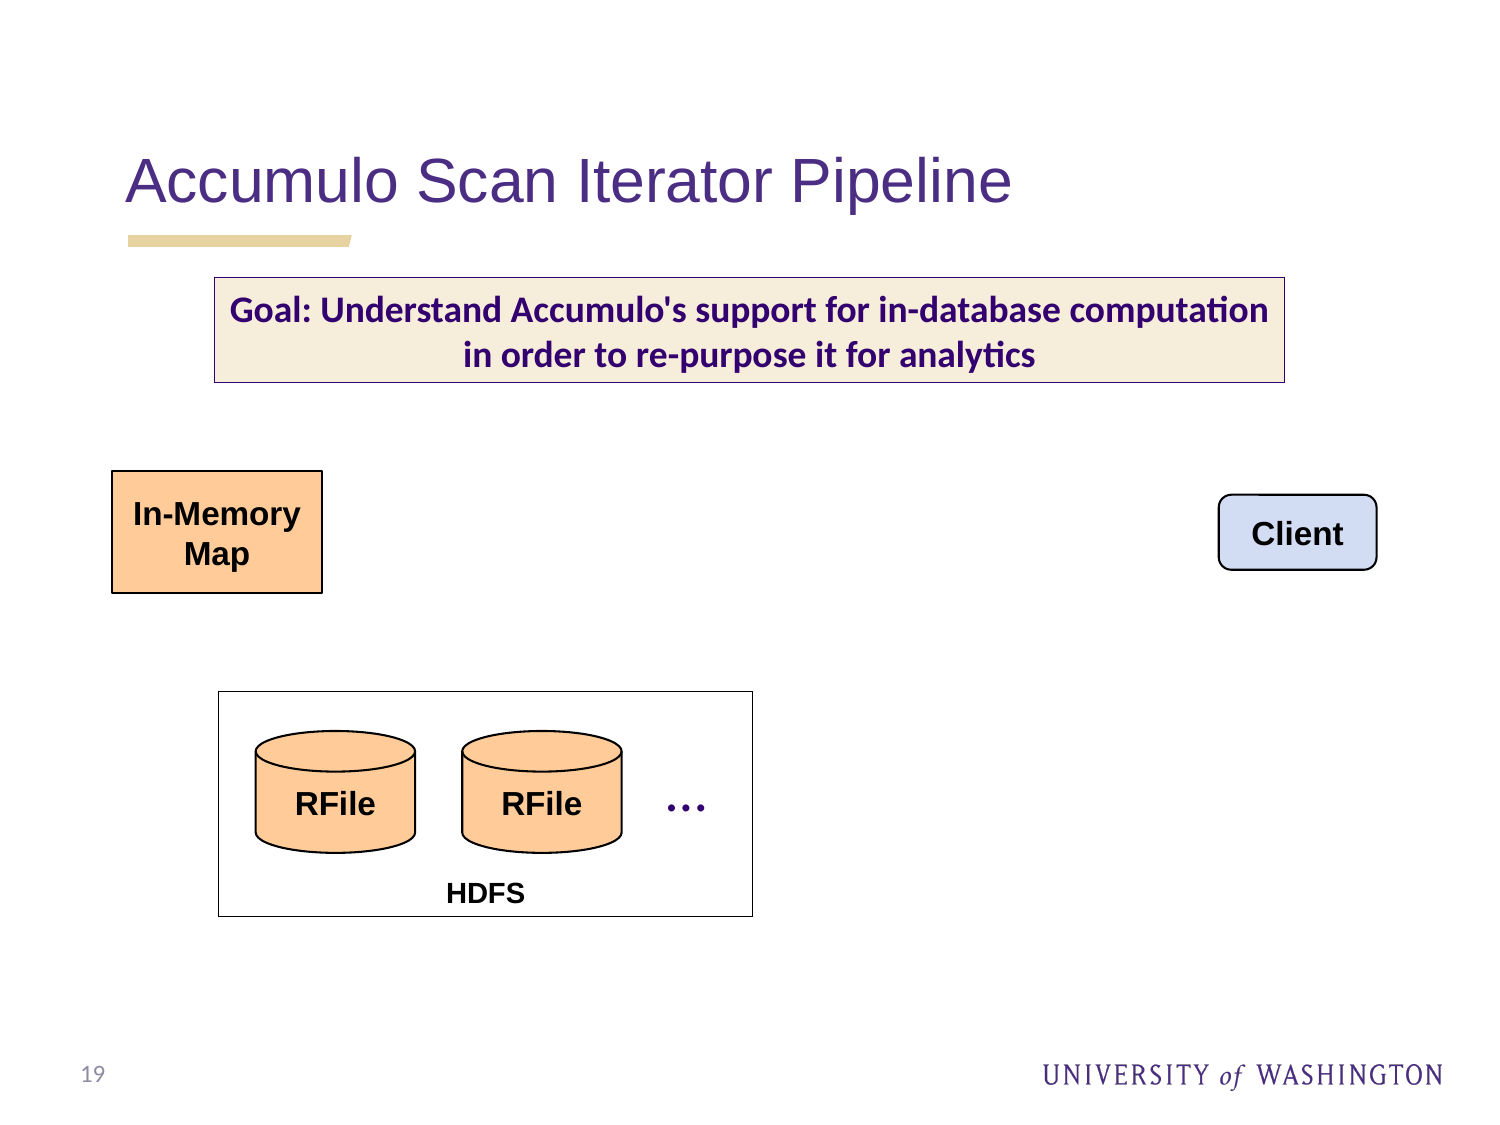

Accumulo Scan Iterator Pipeline
Goal: Understand Accumulo's support for in-database computation
in order to re-purpose it for analytics
In-Memory Map
Client

HDFS
RFile
RFile
…
19